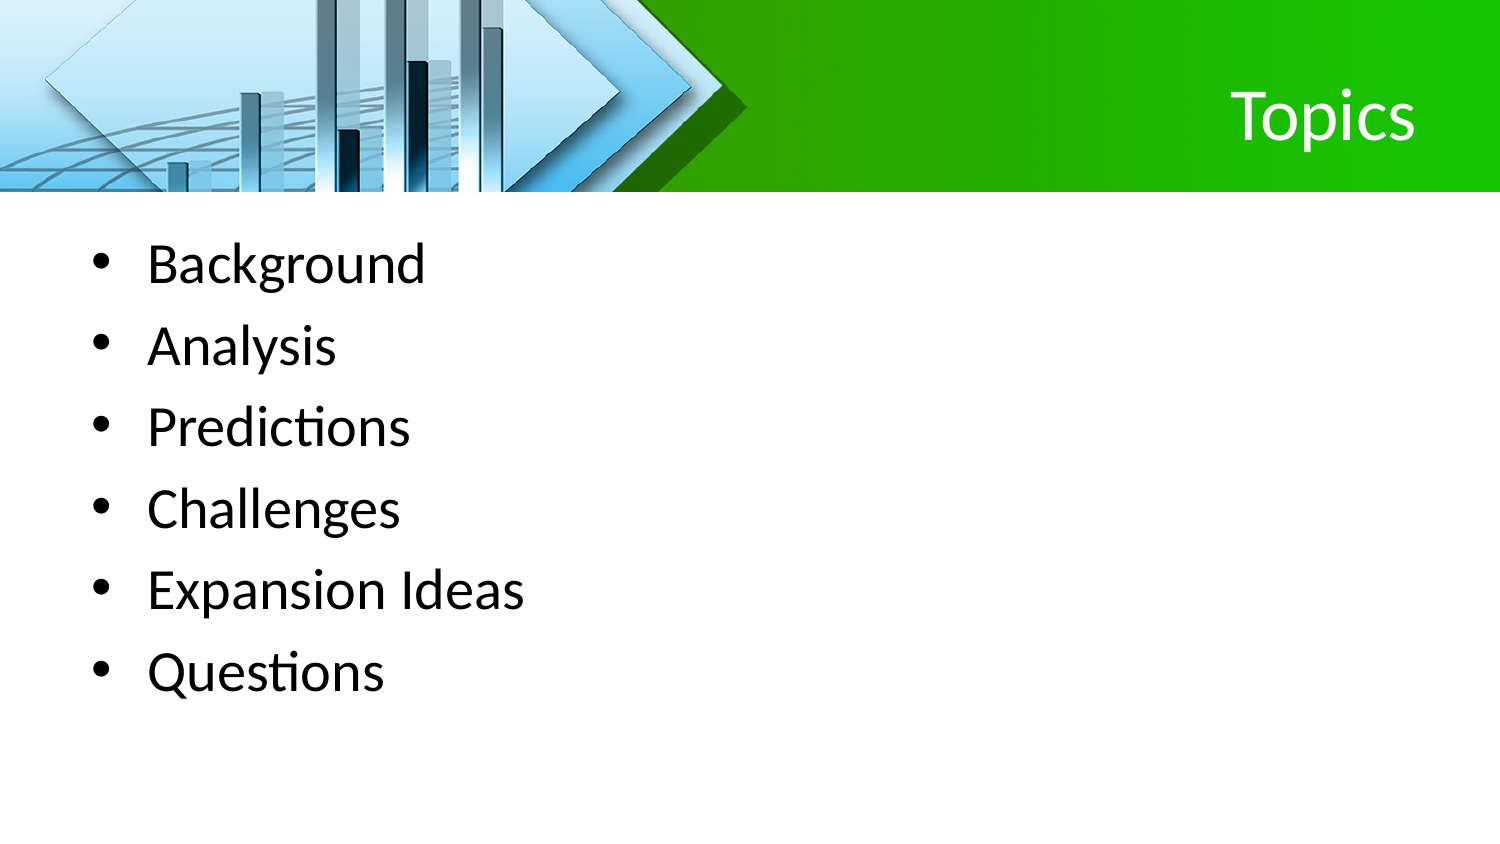

# Topics
Background
Analysis
Predictions
Challenges
Expansion Ideas
Questions